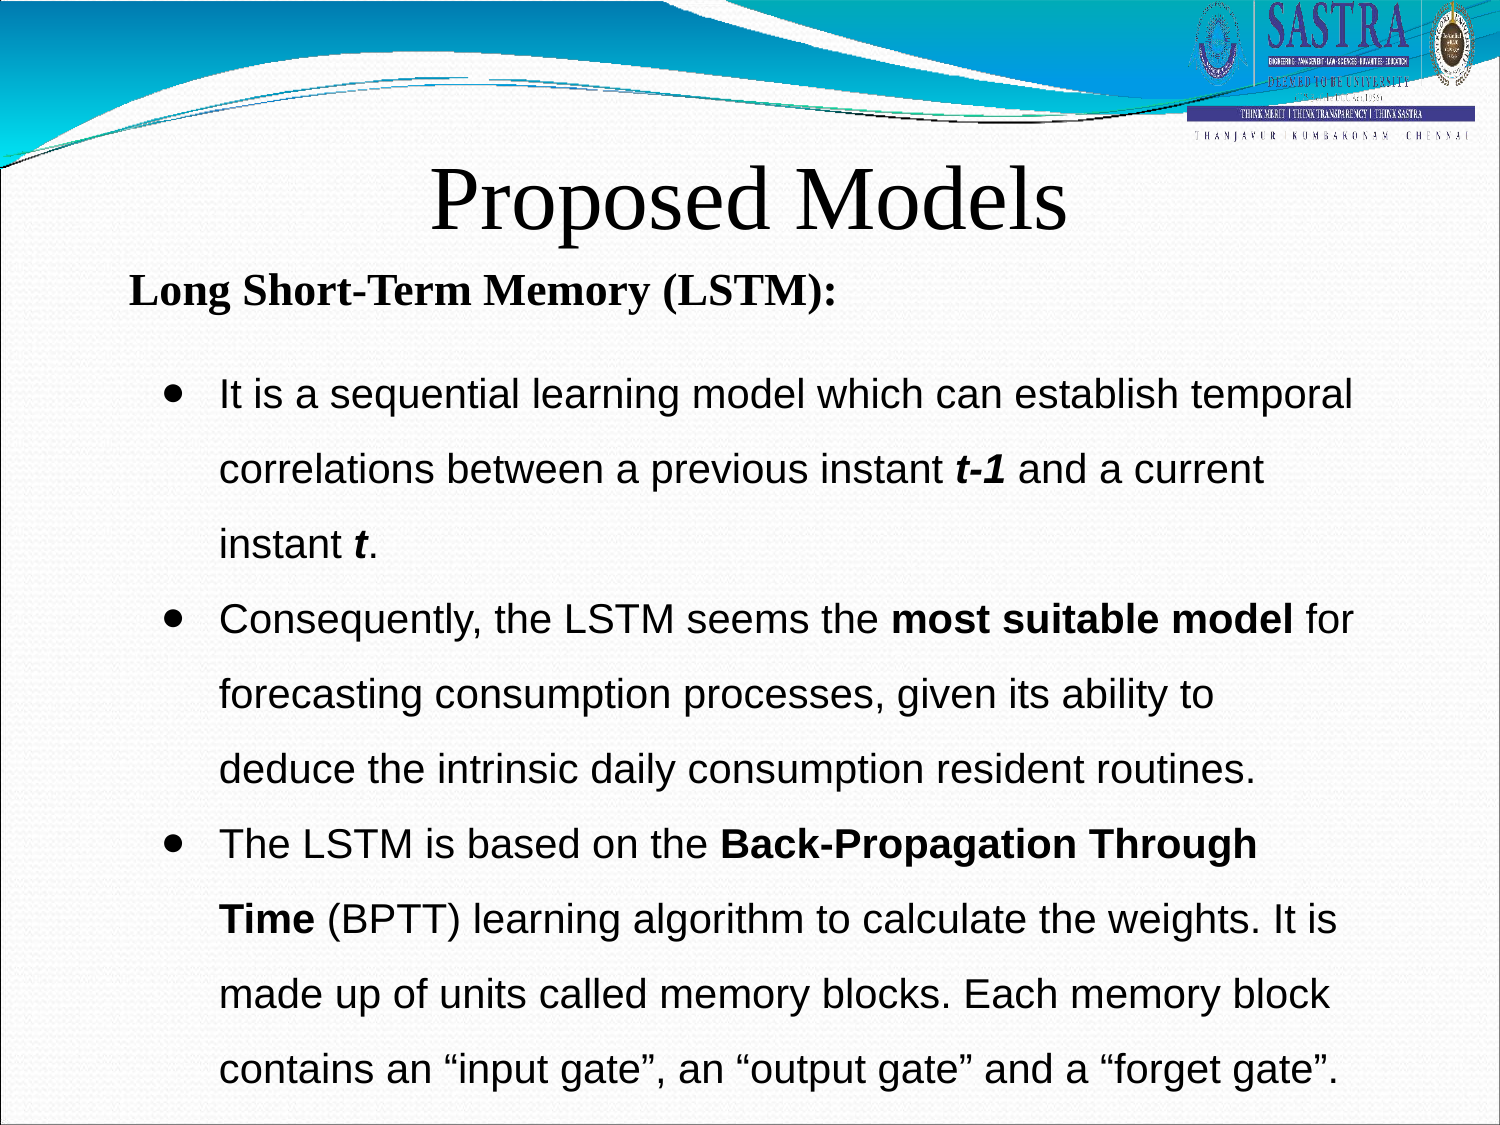

# Proposed Models
Long Short-Term Memory (LSTM):
It is a sequential learning model which can establish temporal correlations between a previous instant t-1 and a current instant t.
Consequently, the LSTM seems the most suitable model for forecasting consumption processes, given its ability to deduce the intrinsic daily consumption resident routines.
The LSTM is based on the Back-Propagation Through Time (BPTT) learning algorithm to calculate the weights. It is made up of units called memory blocks. Each memory block contains an “input gate”, an “output gate” and a “forget gate”.